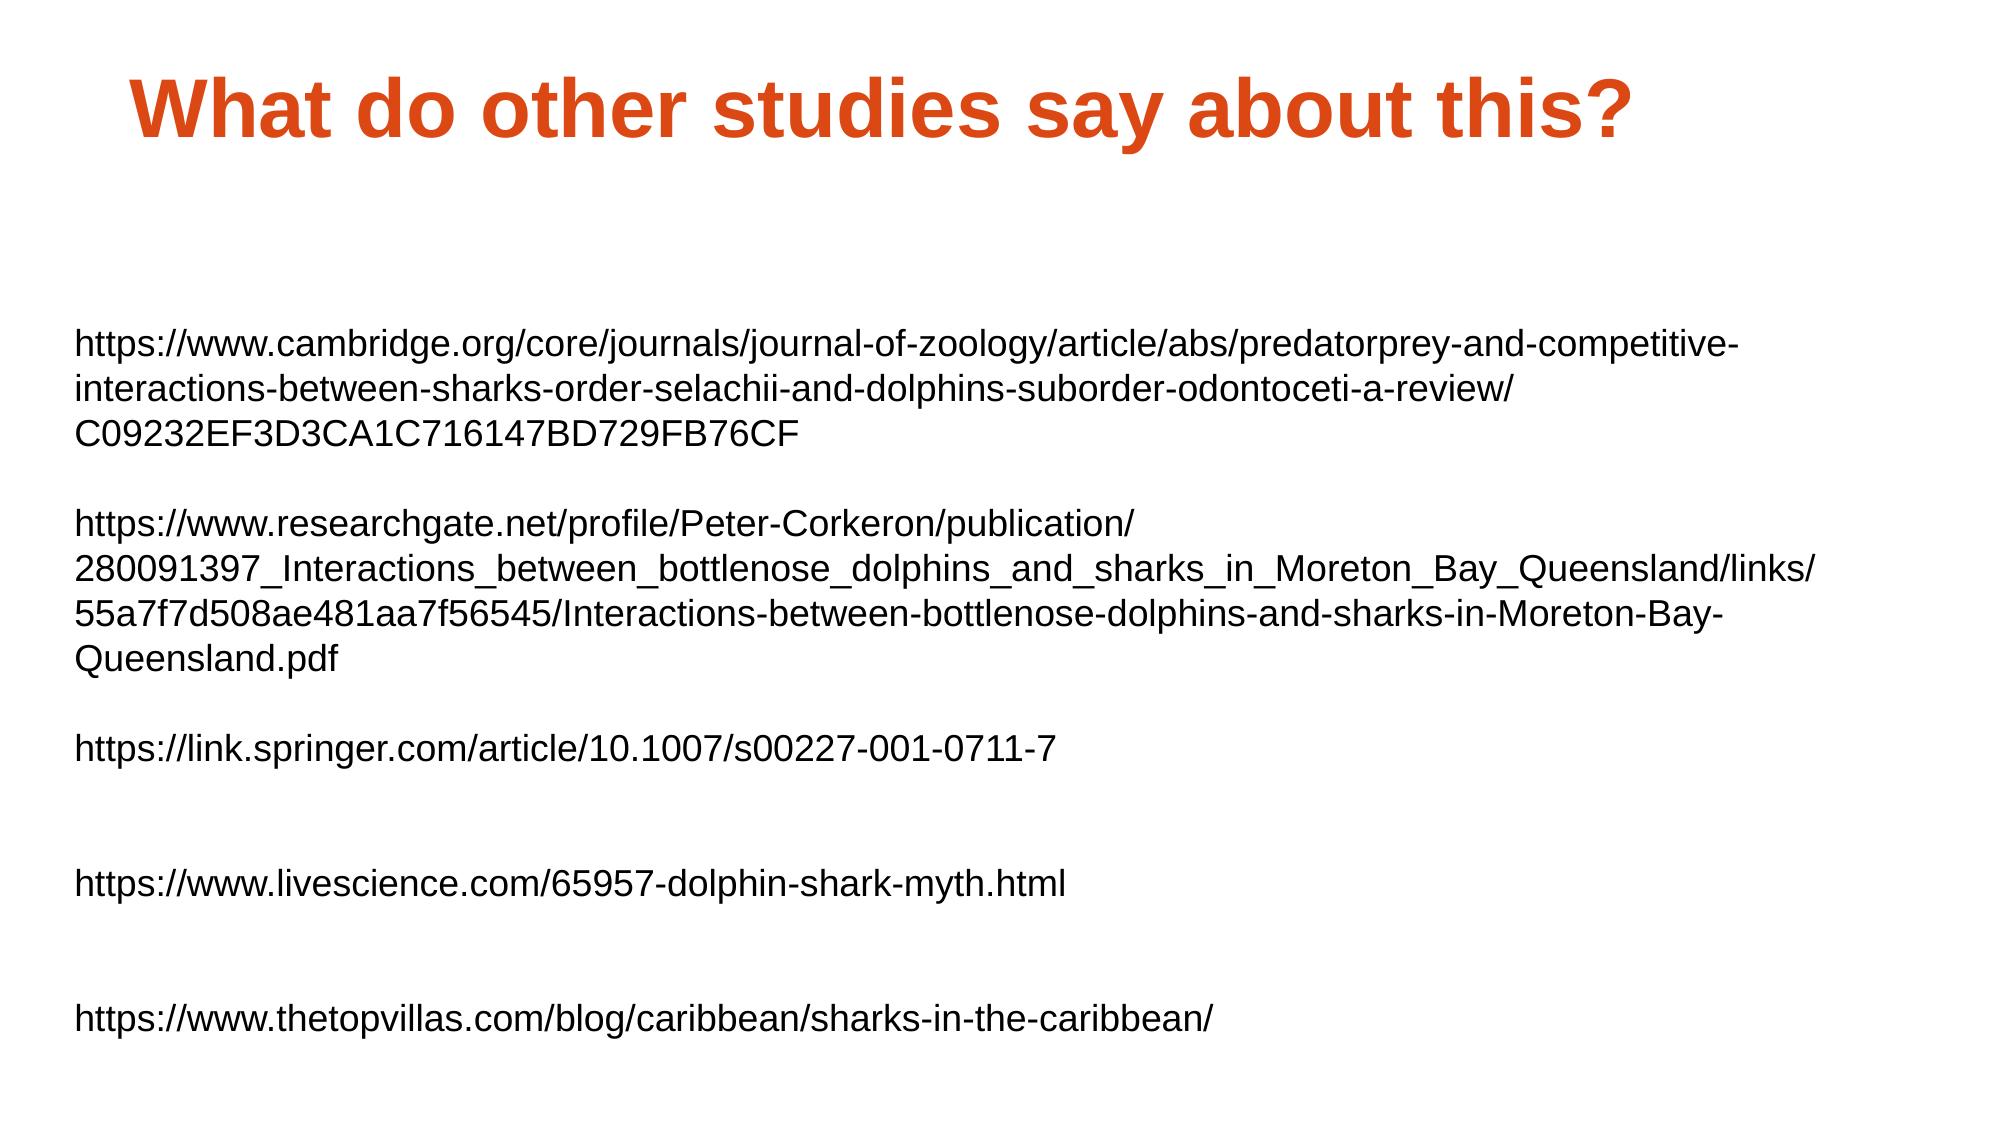

What do other studies say about this?
https://www.cambridge.org/core/journals/journal-of-zoology/article/abs/predatorprey-and-competitive-interactions-between-sharks-order-selachii-and-dolphins-suborder-odontoceti-a-review/C09232EF3D3CA1C716147BD729FB76CF

https://www.researchgate.net/profile/Peter-Corkeron/publication/280091397_Interactions_between_bottlenose_dolphins_and_sharks_in_Moreton_Bay_Queensland/links/55a7f7d508ae481aa7f56545/Interactions-between-bottlenose-dolphins-and-sharks-in-Moreton-Bay-Queensland.pdf

https://link.springer.com/article/10.1007/s00227-001-0711-7

https://www.livescience.com/65957-dolphin-shark-myth.html

https://www.thetopvillas.com/blog/caribbean/sharks-in-the-caribbean/